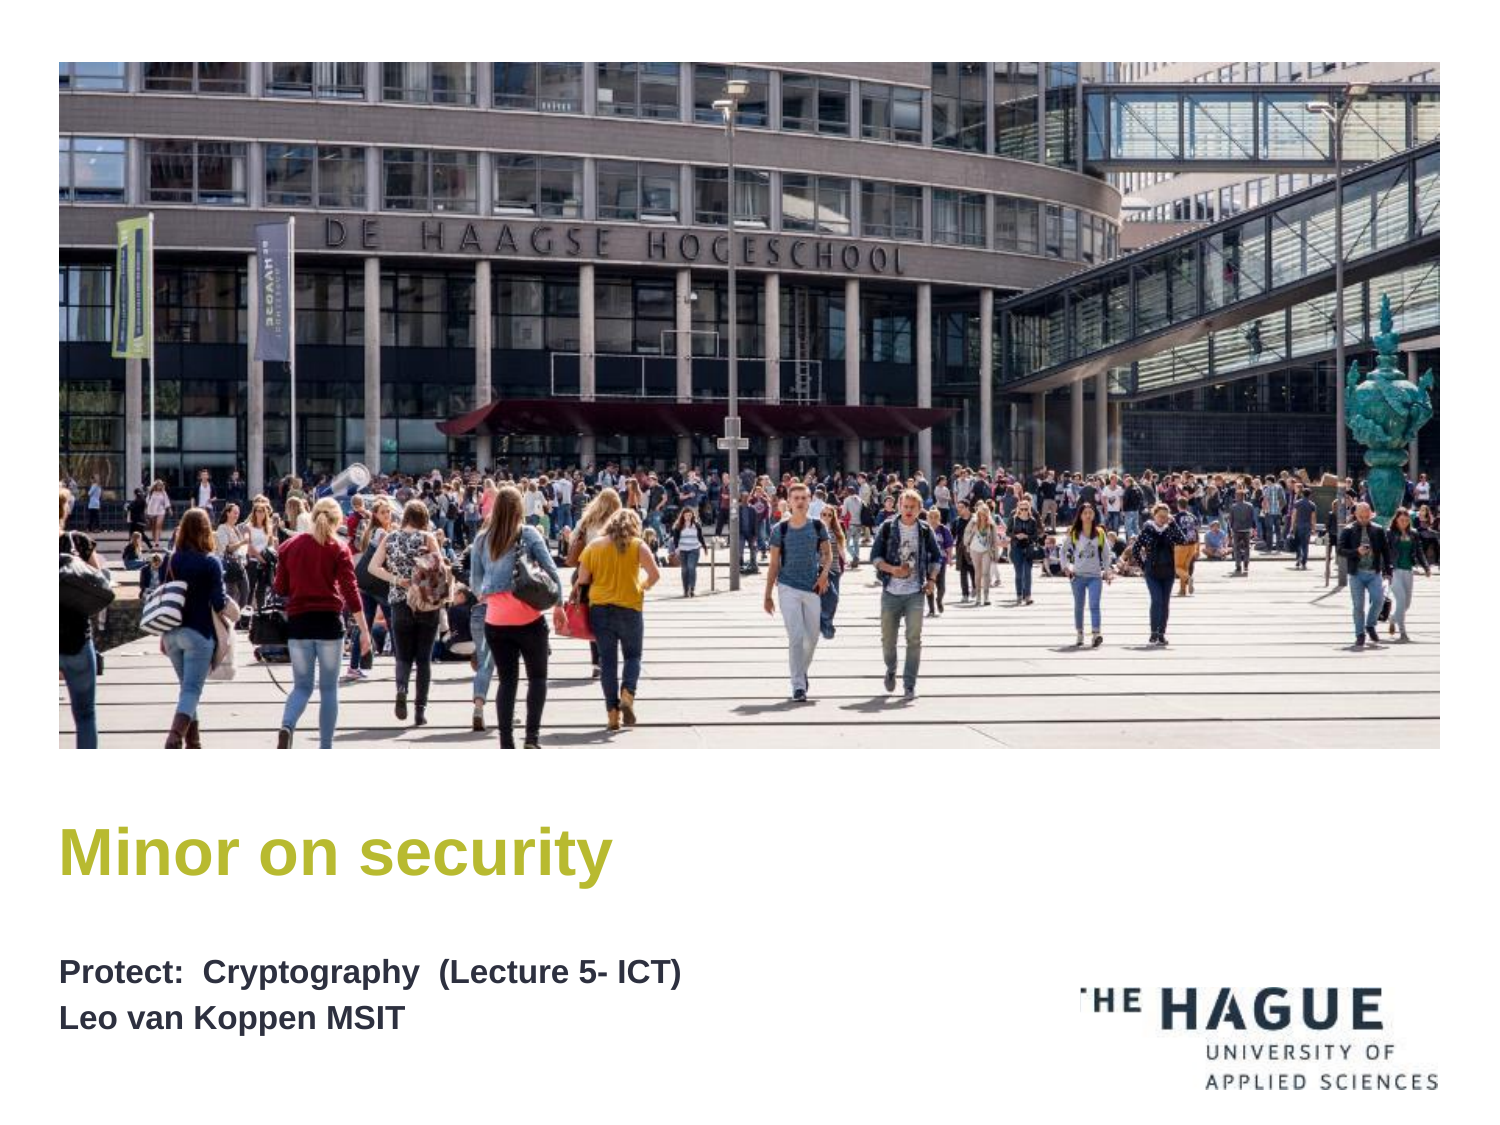

# Minor on security
Protect:  Cryptography  (Lecture 5- ICT)
Leo van Koppen MSIT